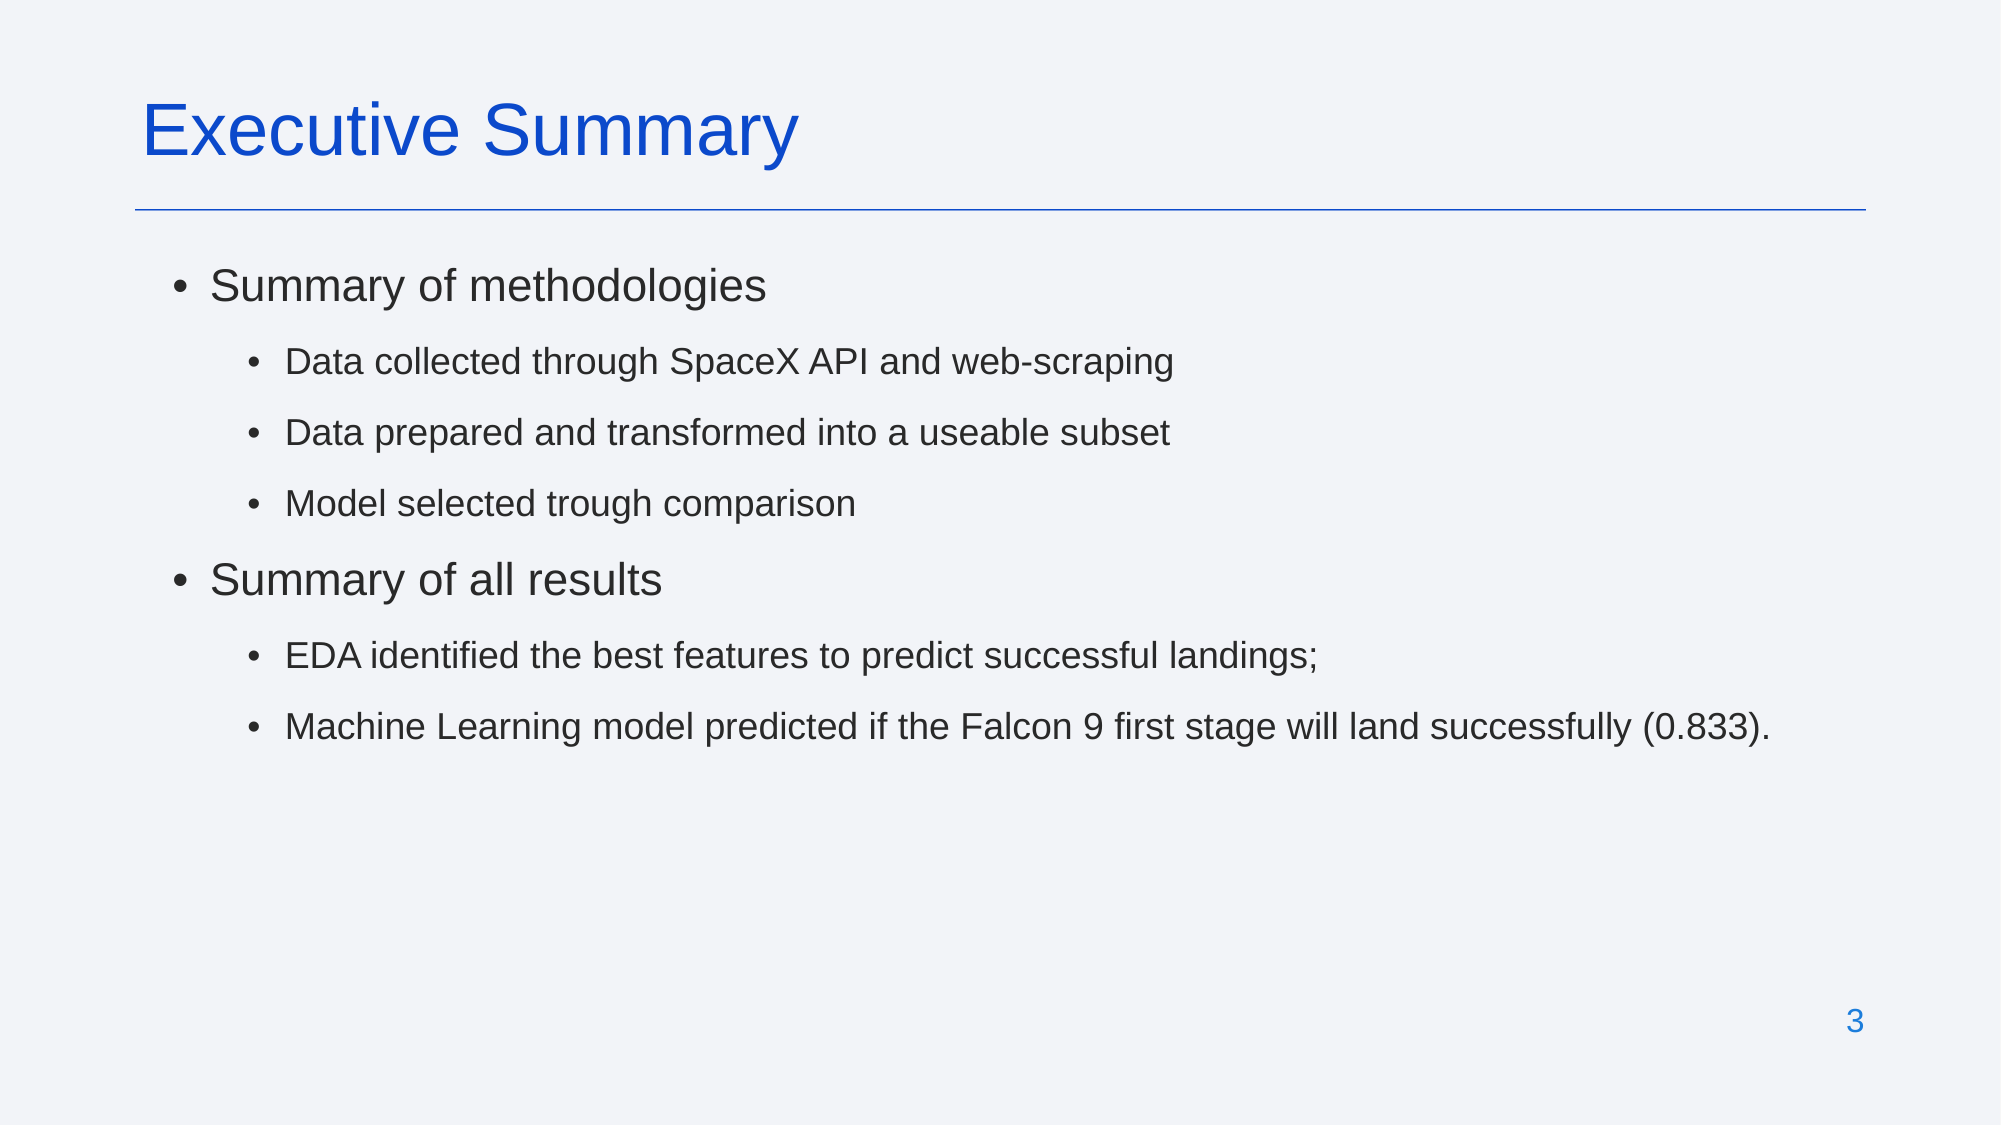

Executive Summary
Summary of methodologies
Data collected through SpaceX API and web-scraping
Data prepared and transformed into a useable subset
Model selected trough comparison
Summary of all results
EDA identified the best features to predict successful landings;
Machine Learning model predicted if the Falcon 9 first stage will land successfully (0.833).

3